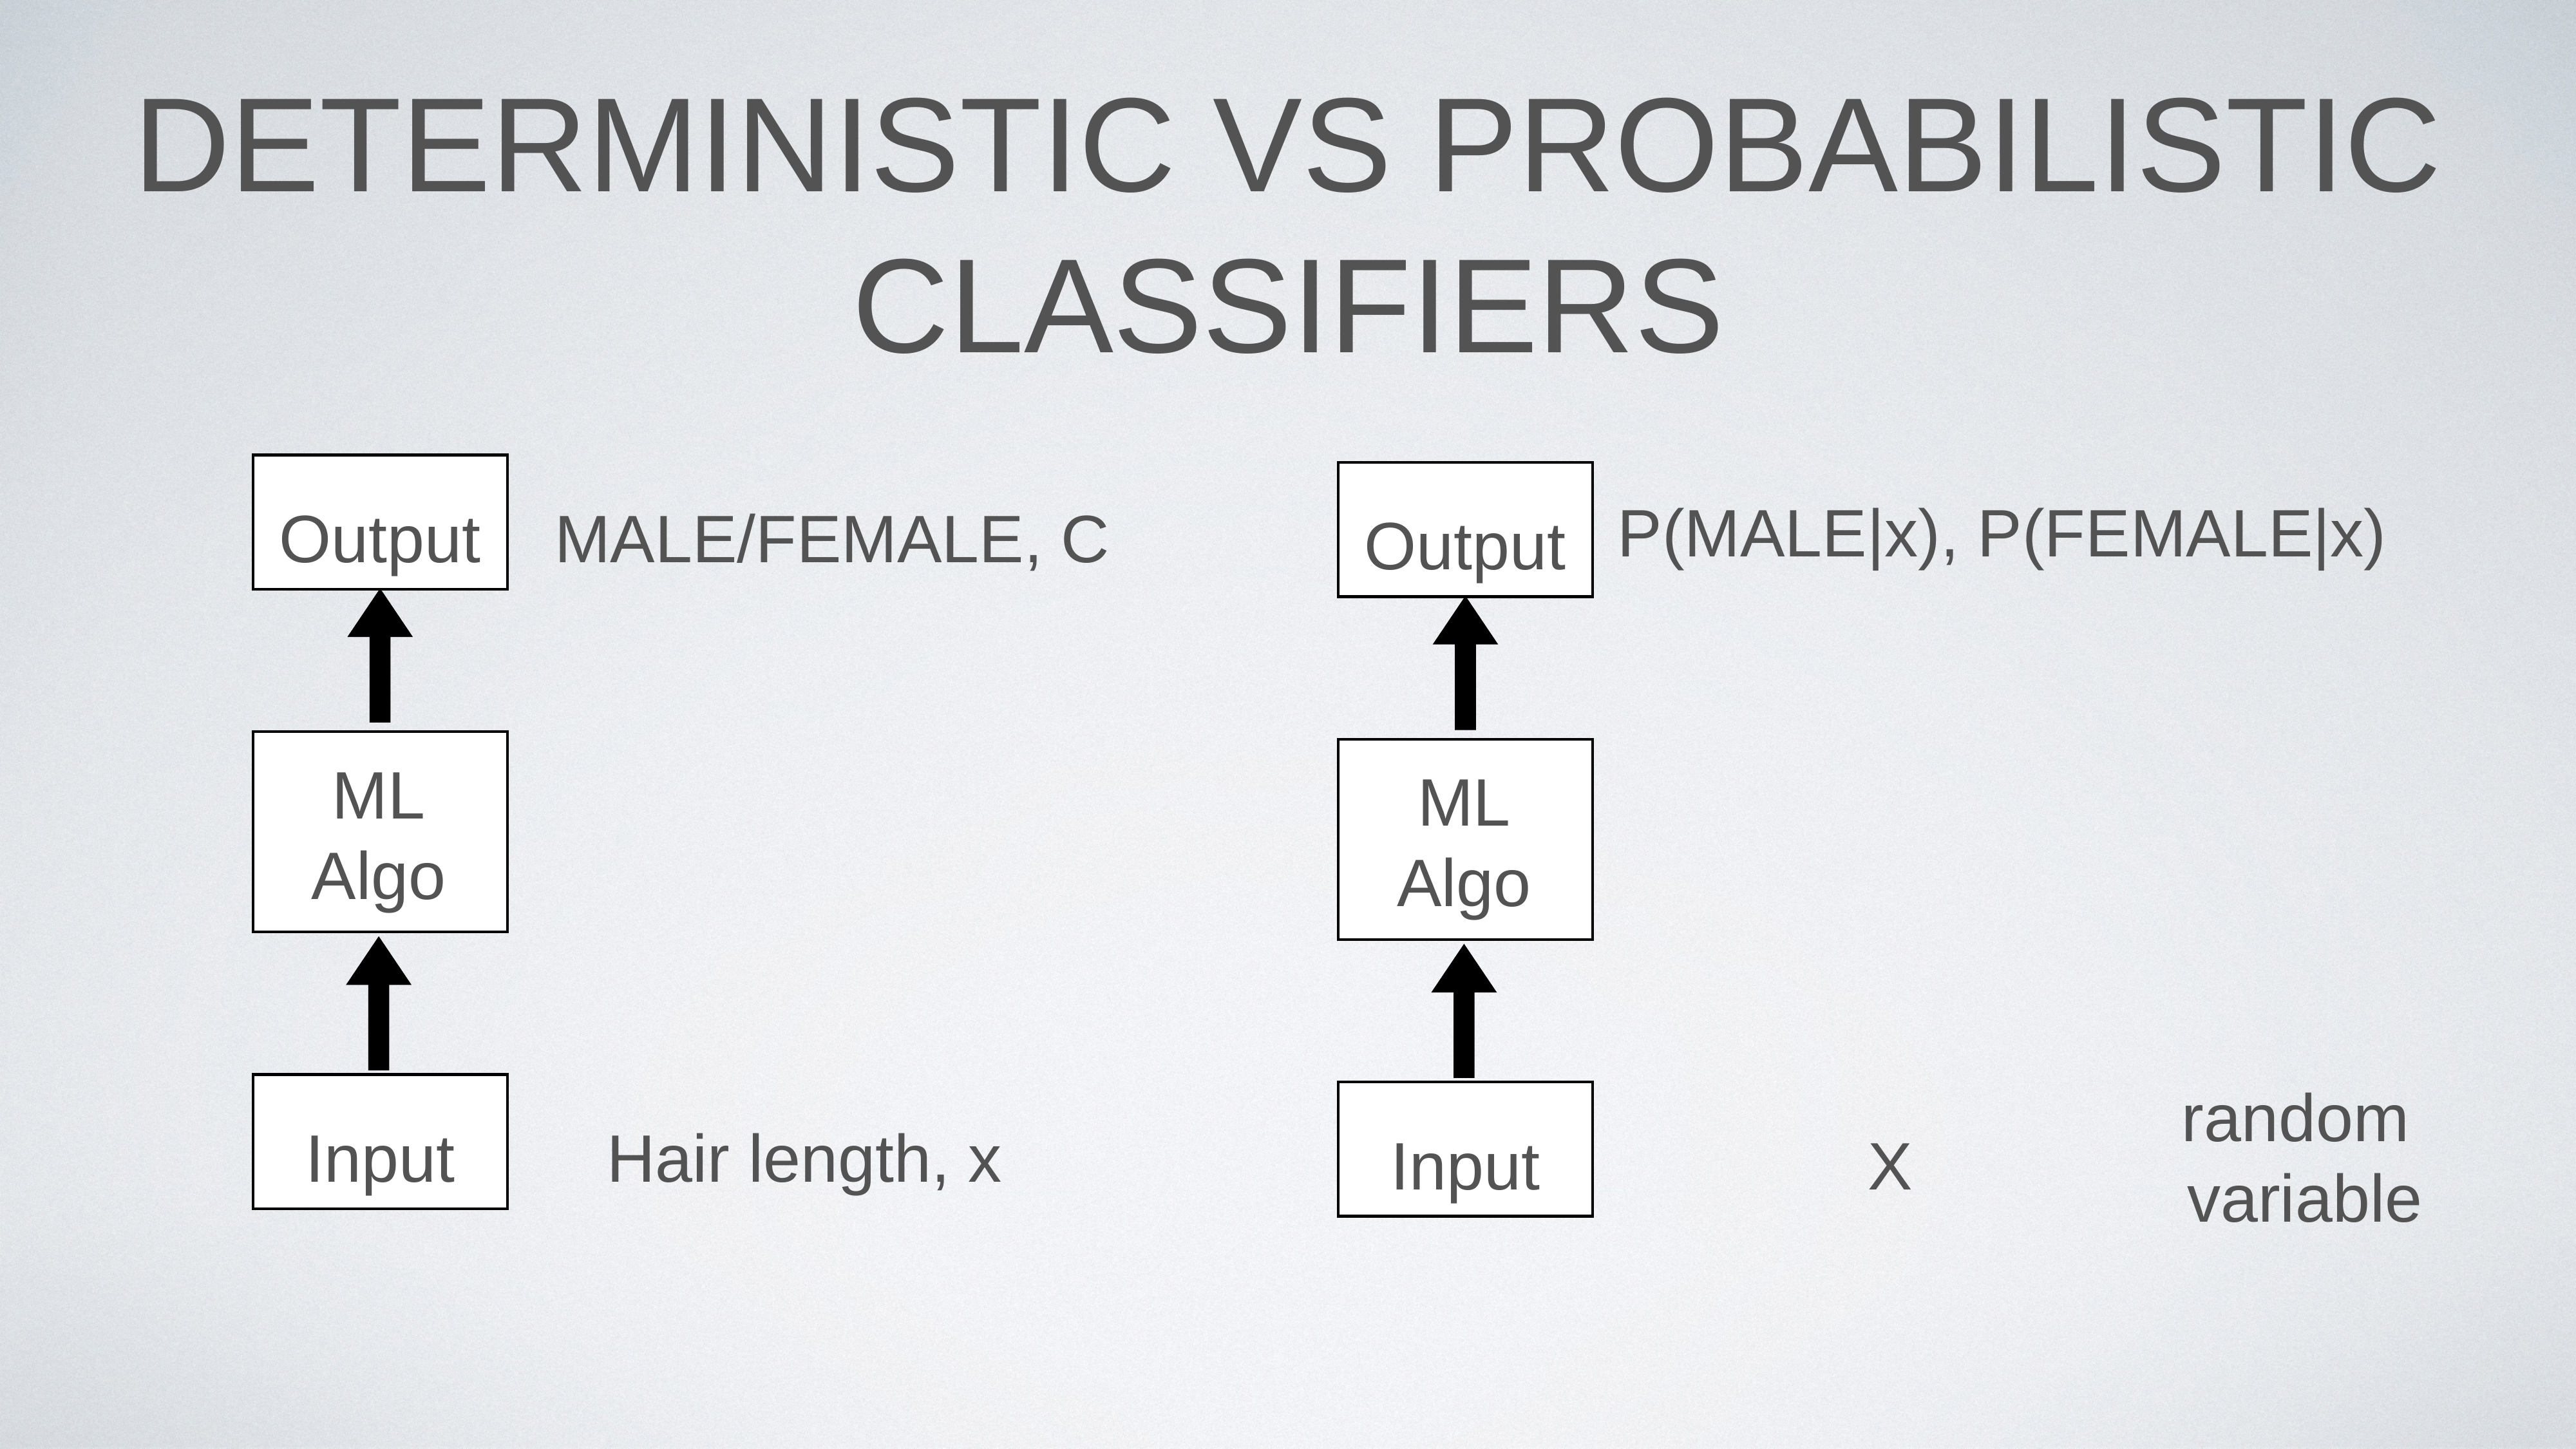

# Deterministic vs probabilistic classifiers

P(MALE|x), P(FEMALE|x)
Output
MALE/FEMALE, C
Output

ML
Algo
ML
Algo

random
variable

Input
Hair length, x
Input
X
15